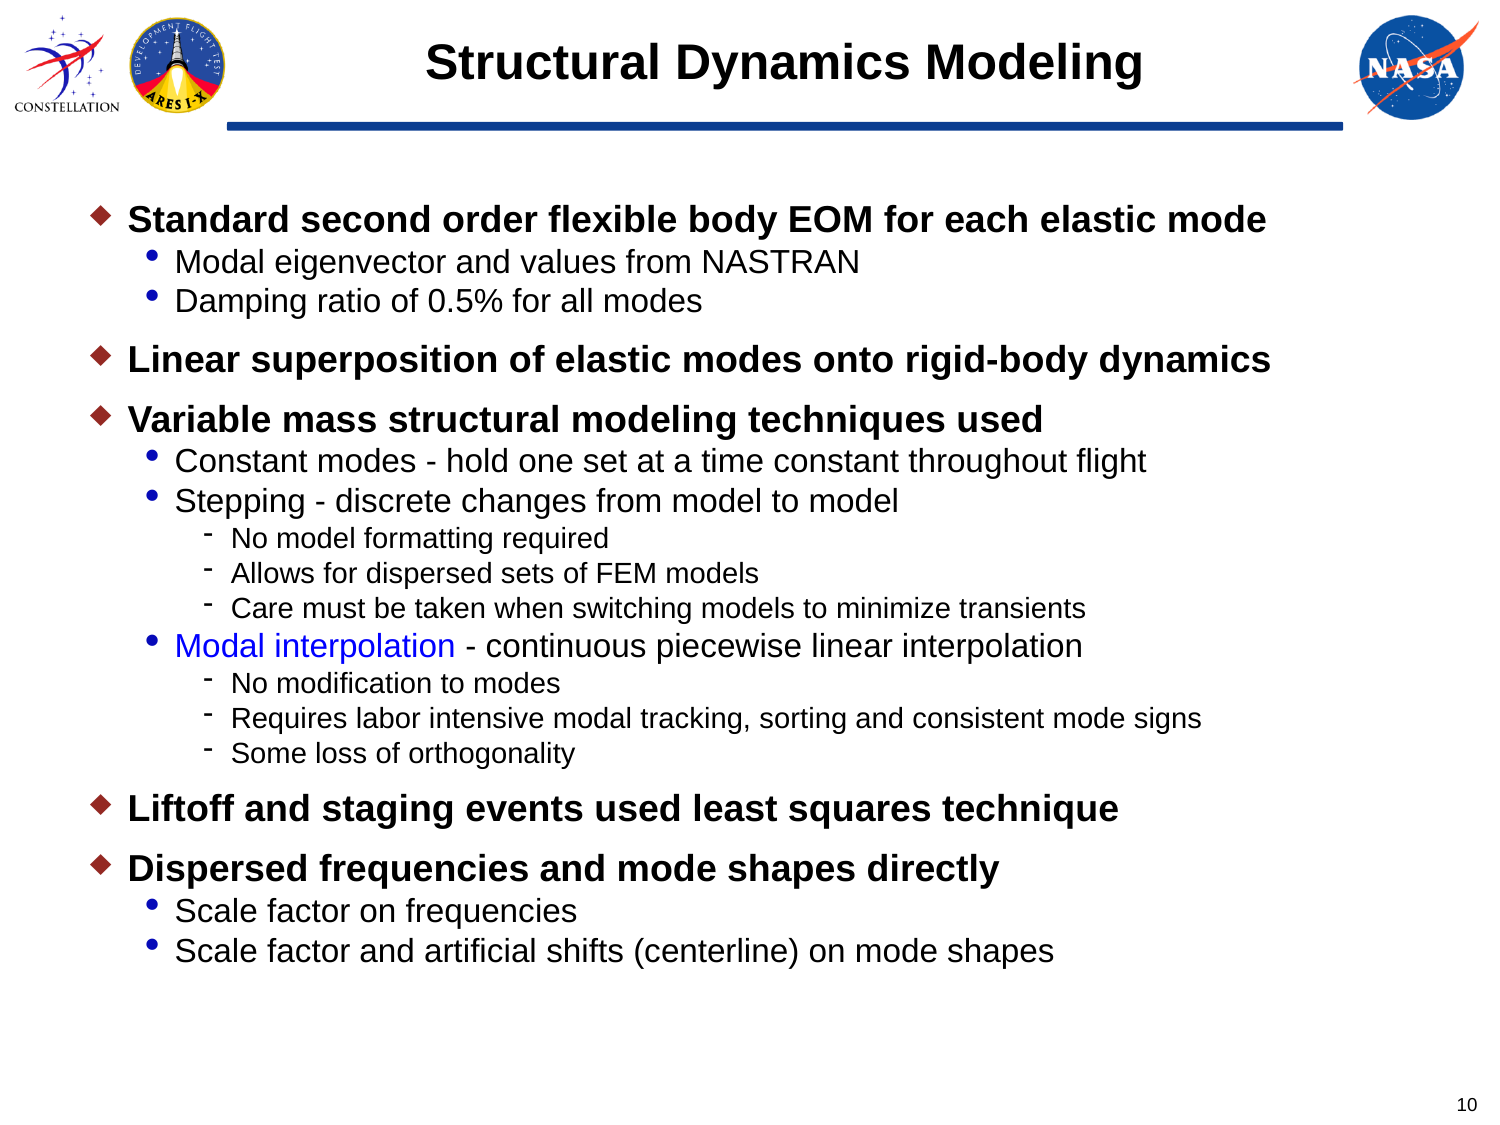

# Structural Dynamics Modeling
Standard second order flexible body EOM for each elastic mode
Modal eigenvector and values from NASTRAN
Damping ratio of 0.5% for all modes
Linear superposition of elastic modes onto rigid-body dynamics
Variable mass structural modeling techniques used
Constant modes - hold one set at a time constant throughout flight
Stepping - discrete changes from model to model
No model formatting required
Allows for dispersed sets of FEM models
Care must be taken when switching models to minimize transients
Modal interpolation - continuous piecewise linear interpolation
No modification to modes
Requires labor intensive modal tracking, sorting and consistent mode signs
Some loss of orthogonality
Liftoff and staging events used least squares technique
Dispersed frequencies and mode shapes directly
Scale factor on frequencies
Scale factor and artificial shifts (centerline) on mode shapes

10